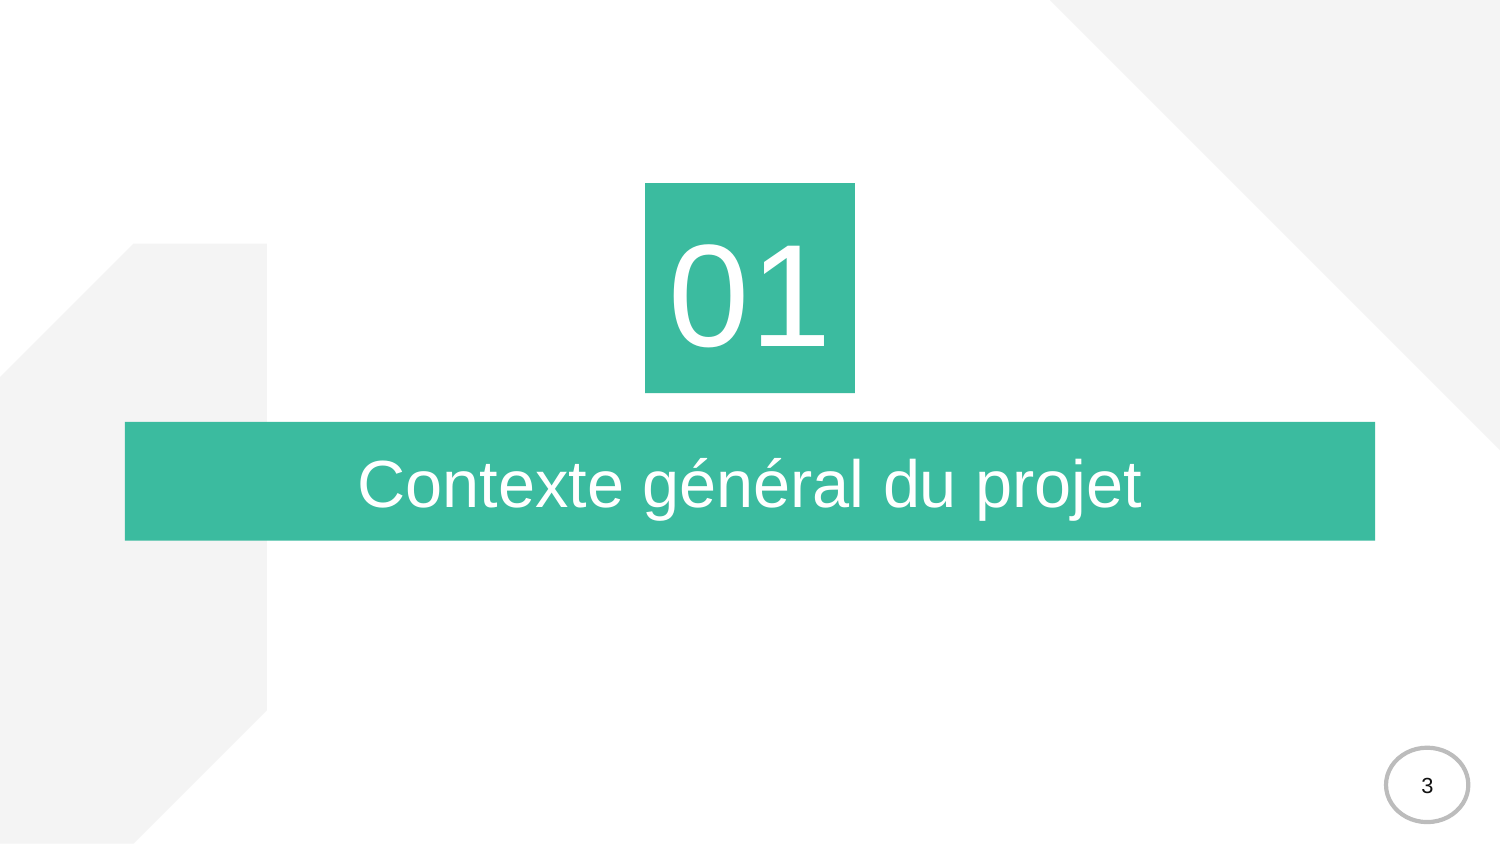

01
# Contexte général du projet
3